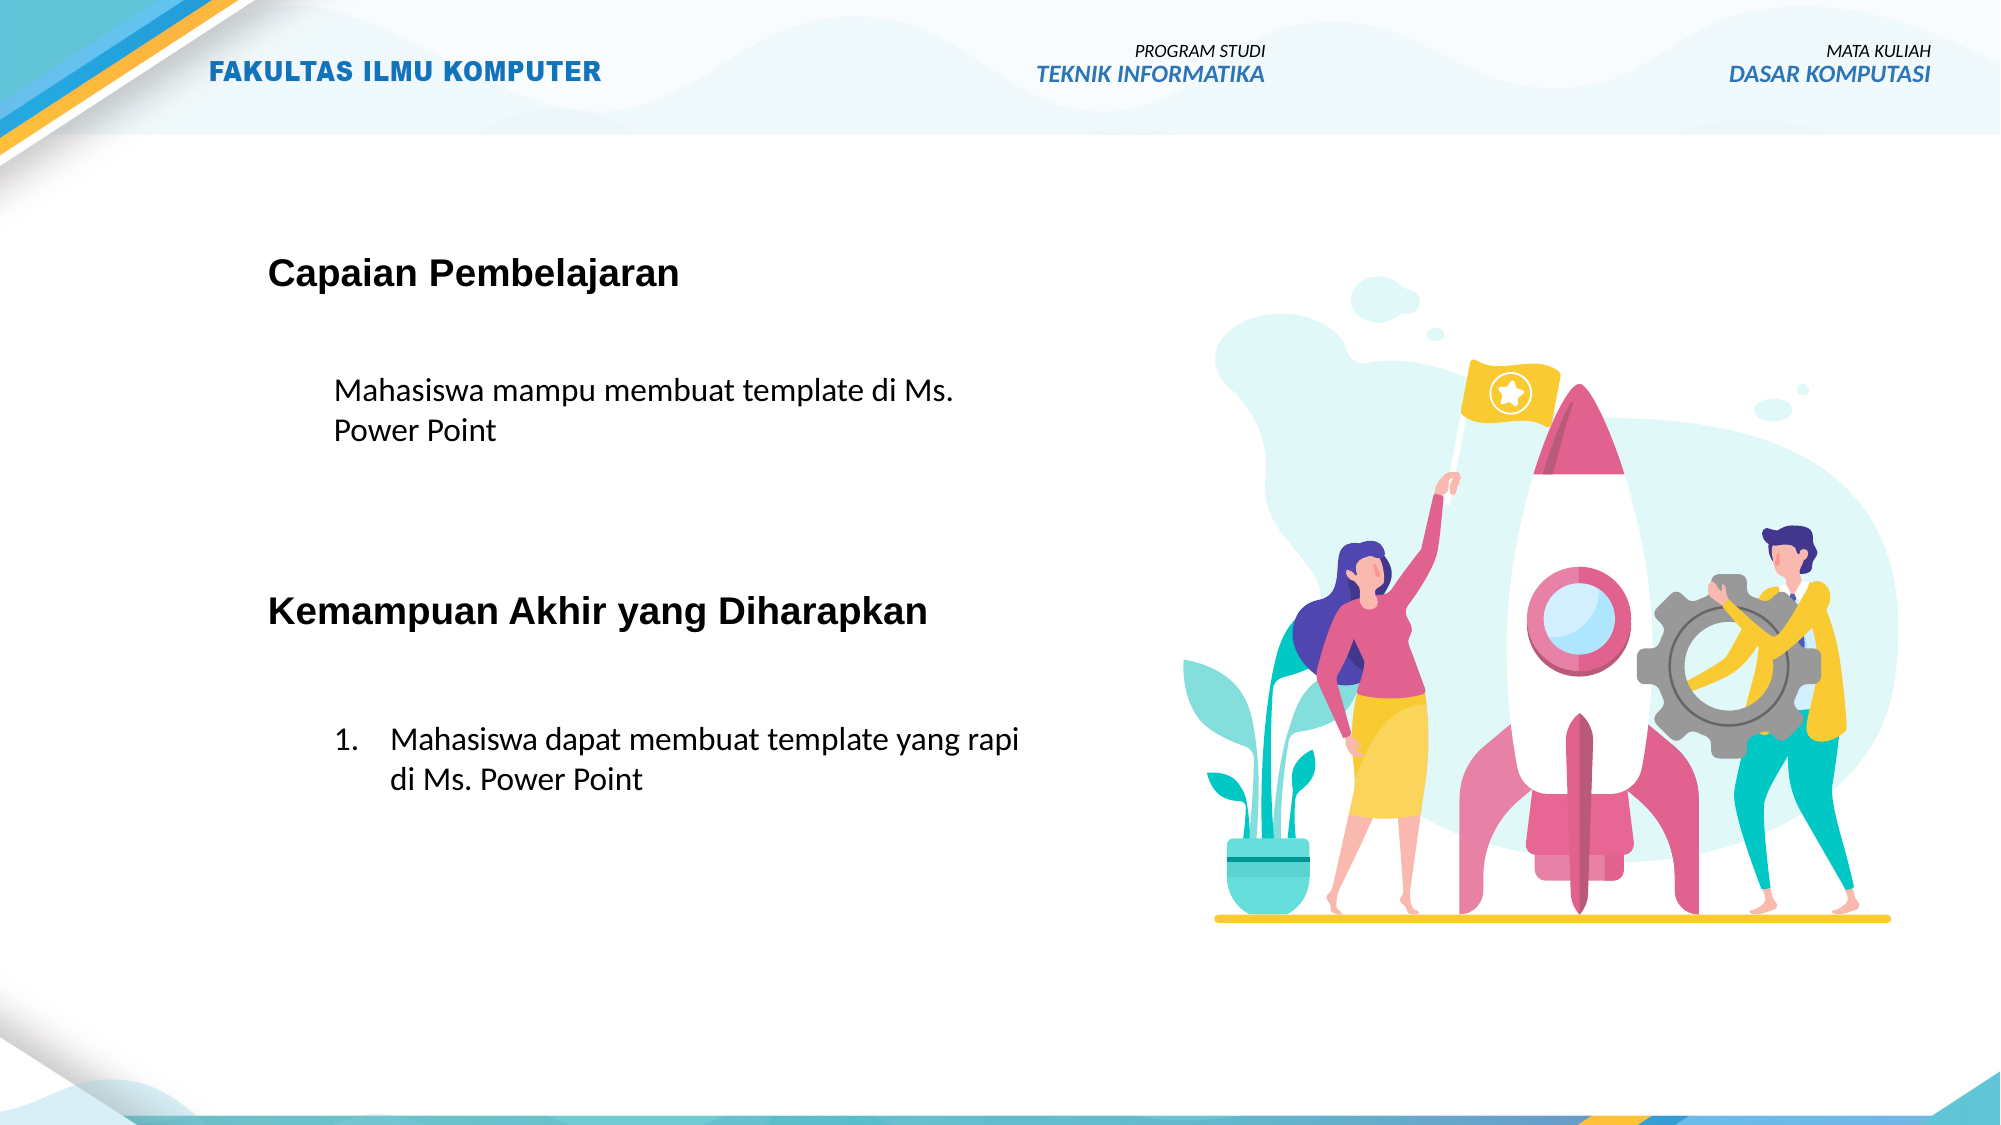

PROGRAM STUDI
TEKNIK INFORMATIKA
MATA KULIAH
DASAR KOMPUTASI

# Capaian Pembelajaran

Mahasiswa mampu membuat template di Ms. Power Point
Kemampuan Akhir yang Diharapkan
Mahasiswa dapat membuat template yang rapi di Ms. Power Point